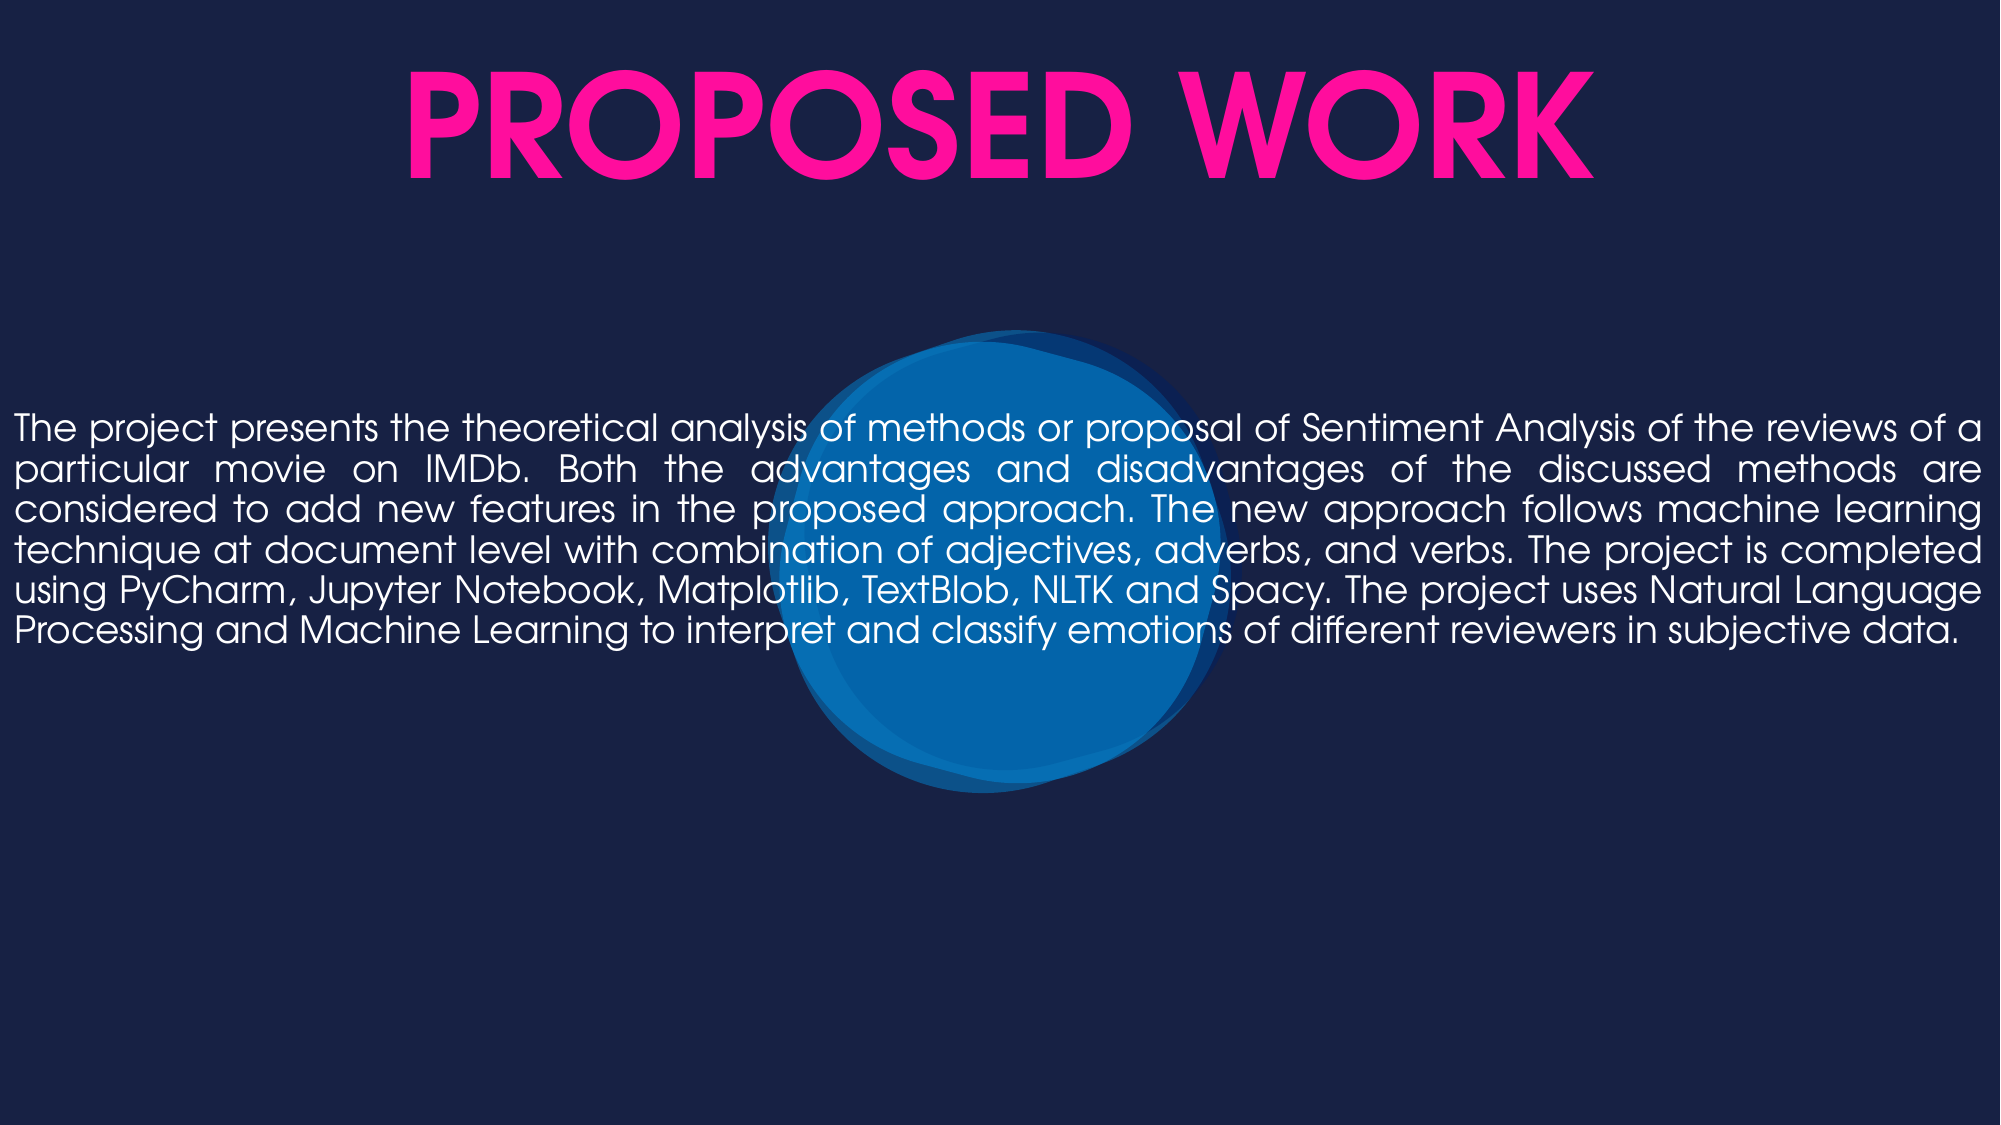

PROPOSED WORK

The project presents the theoretical analysis of methods or proposal of Sentiment Analysis of the reviews of a particular movie on IMDb. Both the advantages and disadvantages of the discussed methods are considered to add new features in the proposed approach. The new approach follows machine learning technique at document level with combination of adjectives, adverbs, and verbs. The project is completed using PyCharm, Jupyter Notebook, Matplotlib, TextBlob, NLTK and Spacy. The project uses Natural Language Processing and Machine Learning to interpret and classify emotions of different reviewers in subjective data.

02
Tech Analyzing
Donec ornare rutrum neque sit amet pellentesque. Nulla eget dictum tortor.
g